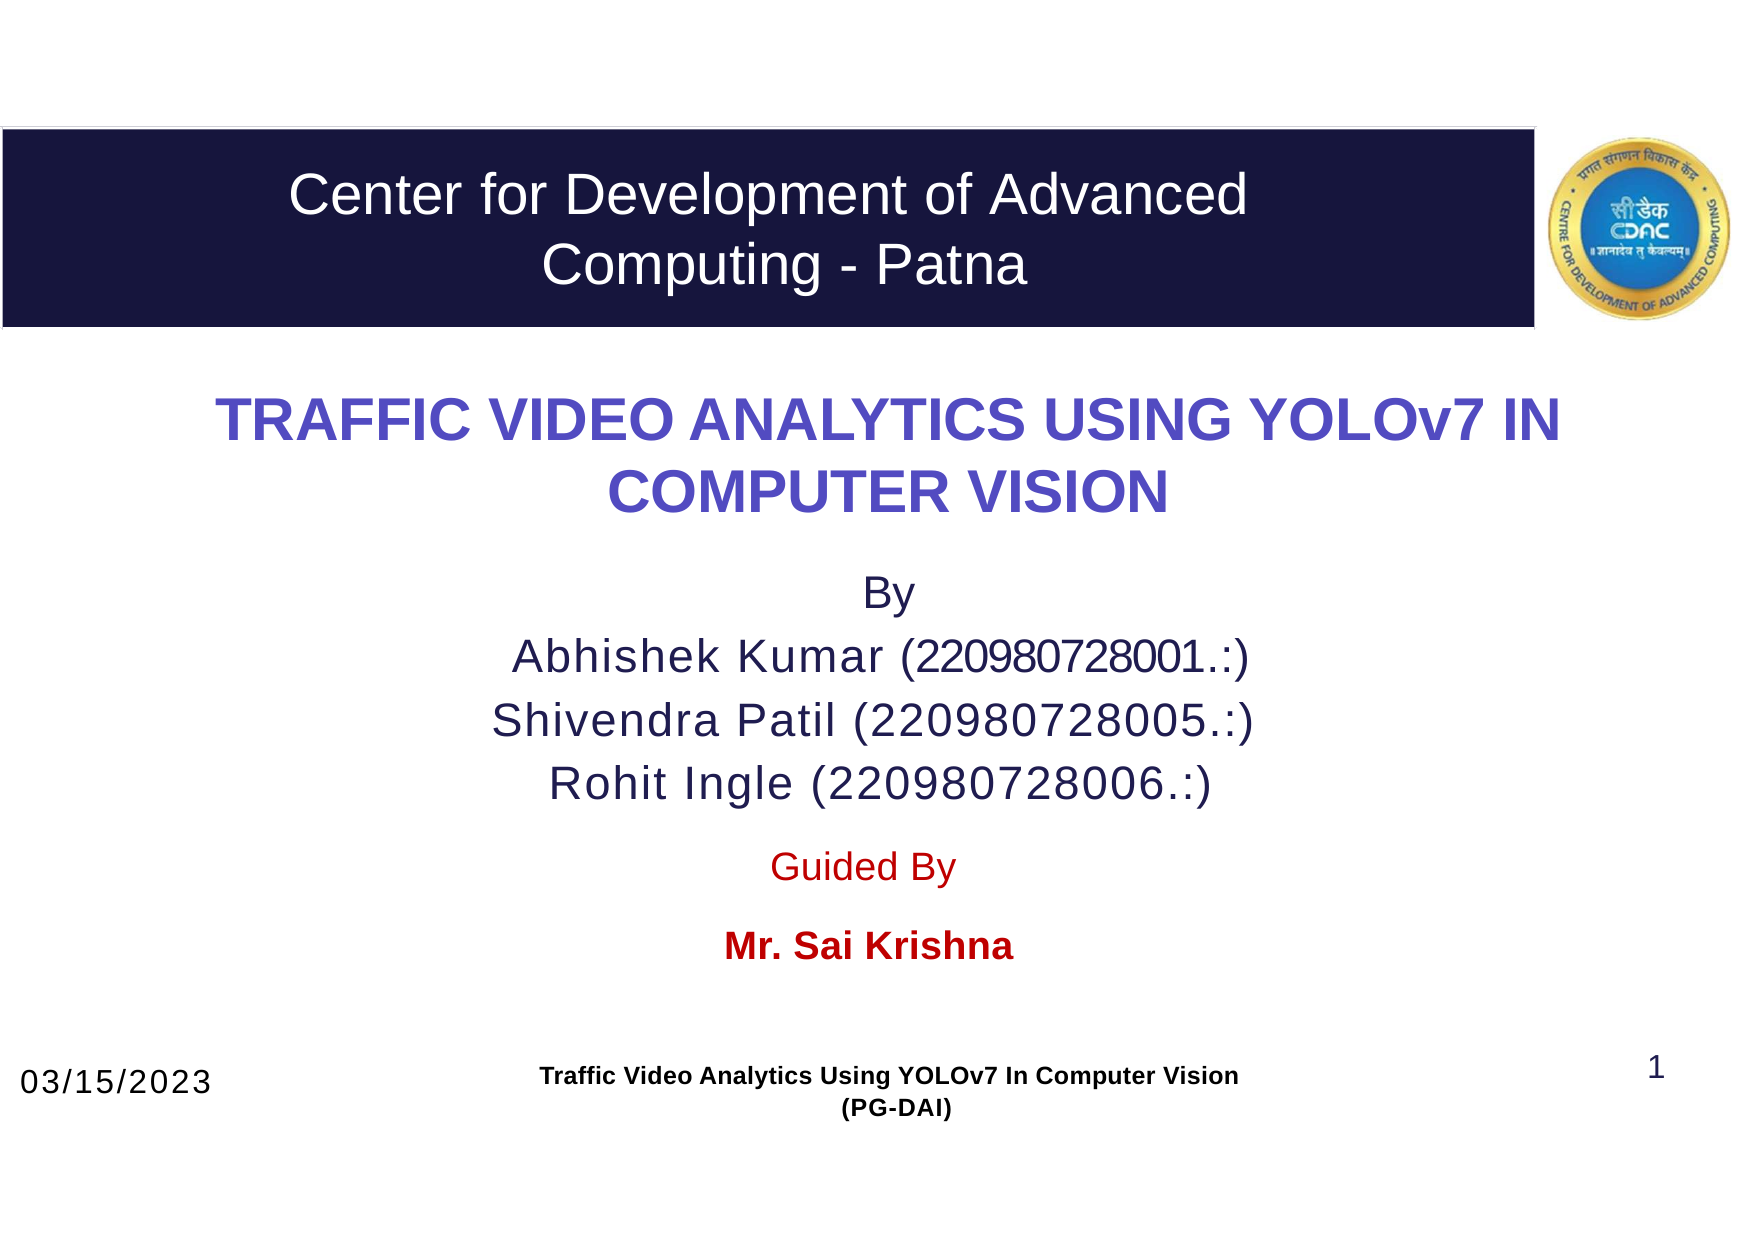

# Center for Development of Advanced  Computing - Patna
TRAFFIC VIDEO ANALYTICS USING YOLOv7 IN COMPUTER VISION
By
Abhishek Kumar (220980728001.:)
Shivendra Patil (220980728005.:)
 Rohit Ingle (220980728006.:)
Guided By
 Mr. Sai Krishna

1
03/15/2023
Traffic Video Analytics Using YOLOv7 In Computer Vision
  (PG-DAI)